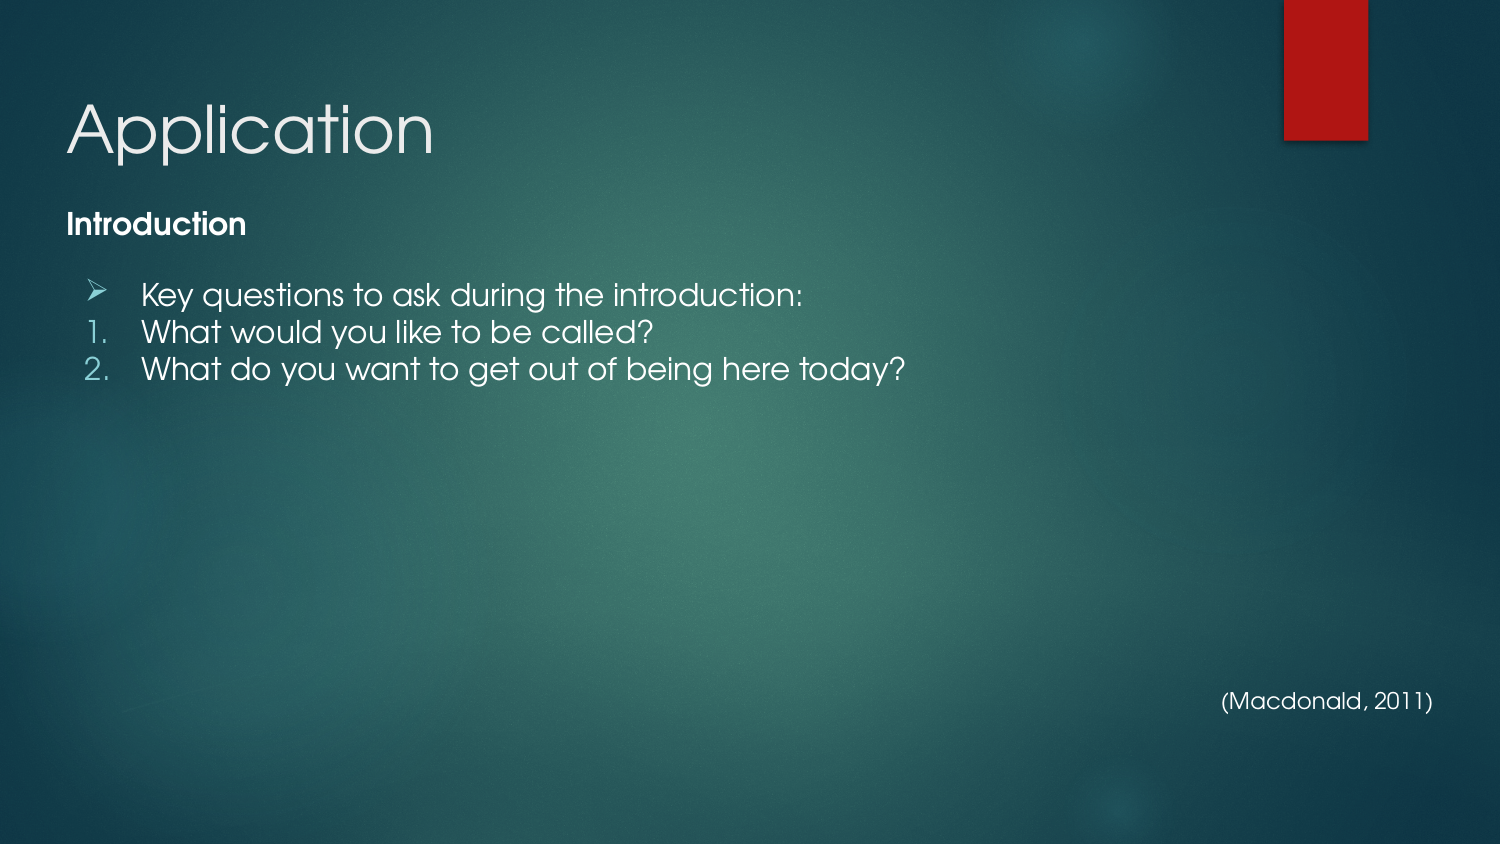

# Application
Introduction
Key questions to ask during the introduction:
What would you like to be called?
What do you want to get out of being here today?

 (Macdonald, 2011)